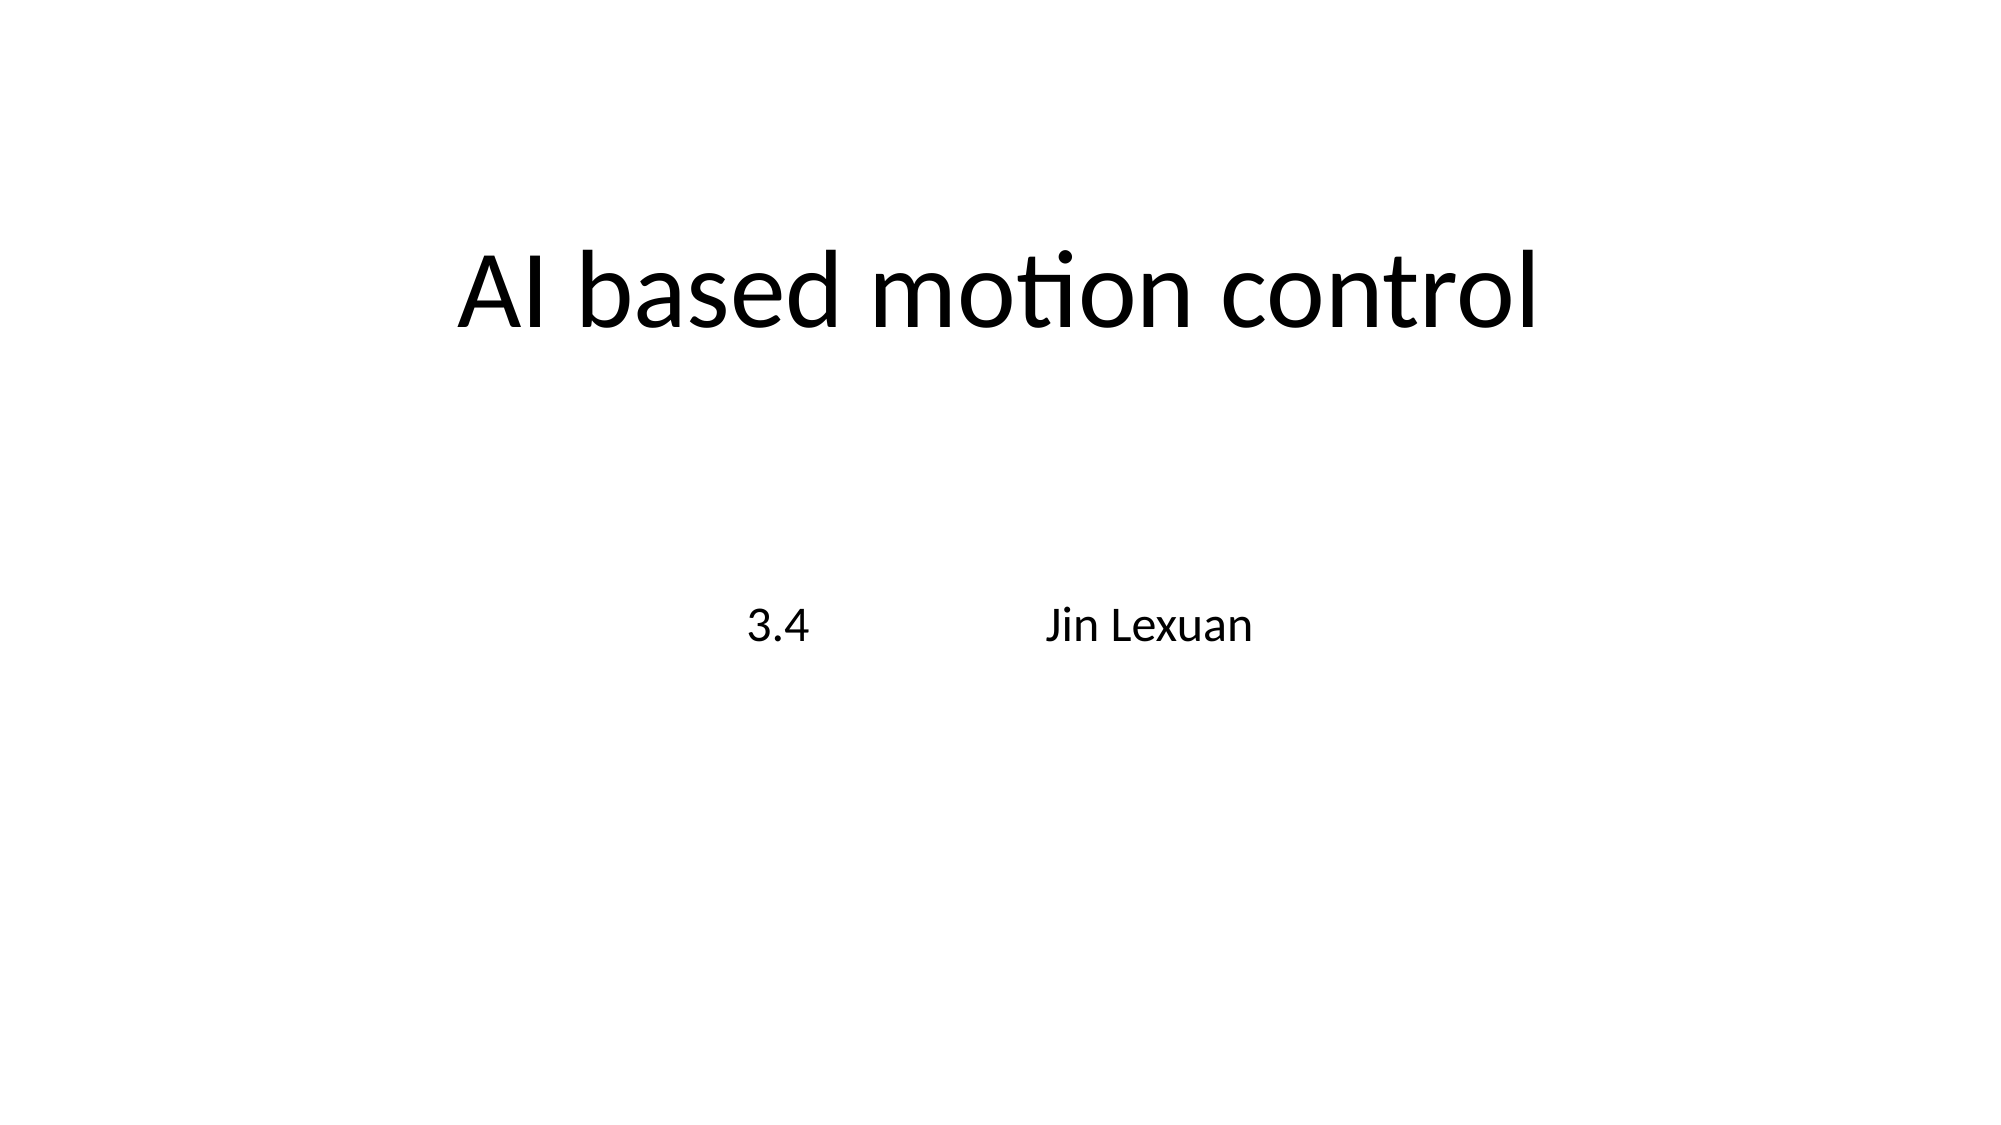

# AI based motion control
3.4                     Jin Lexuan